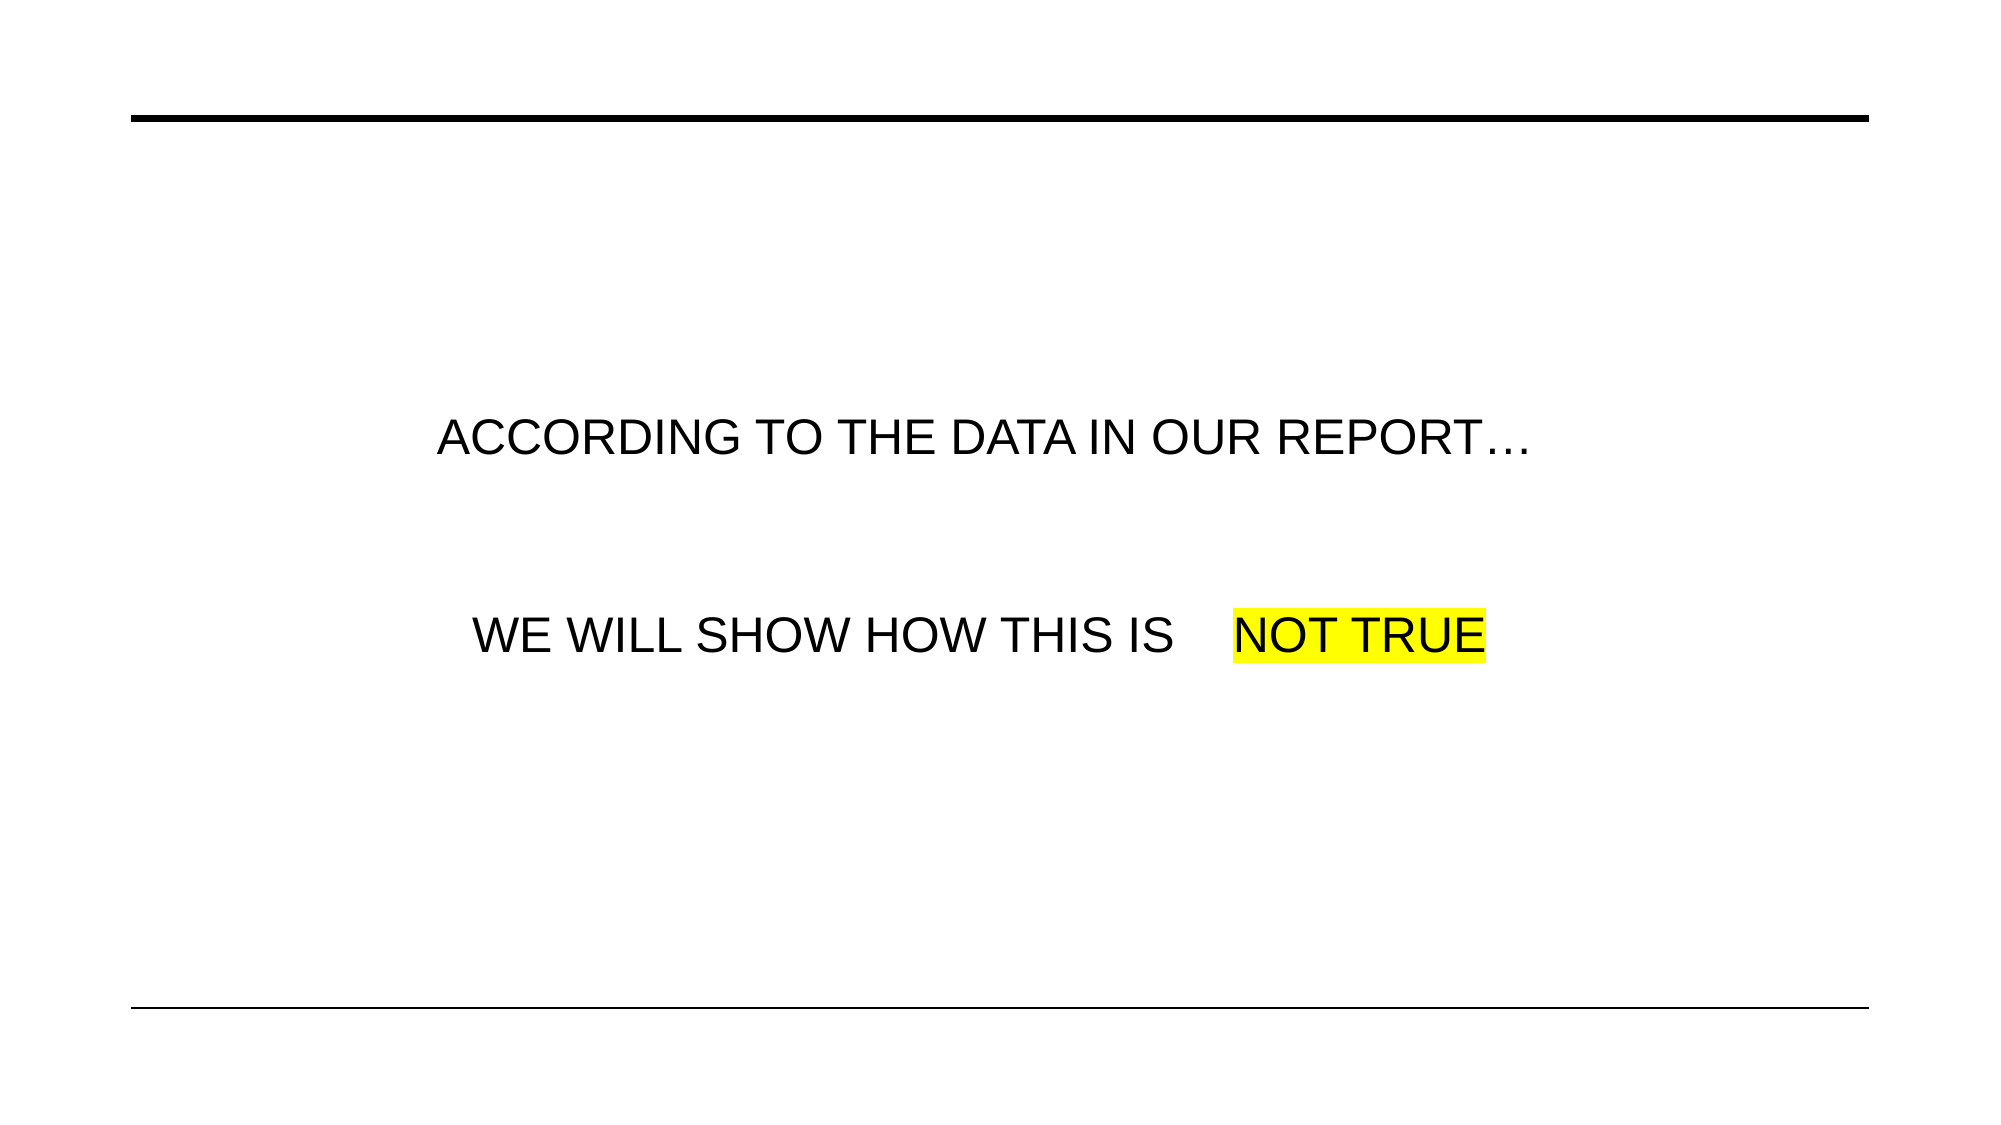

ACCORDING TO THE DATA IN OUR REPORT…
WE WILL SHOW HOW THIS IS

NOT TRUE